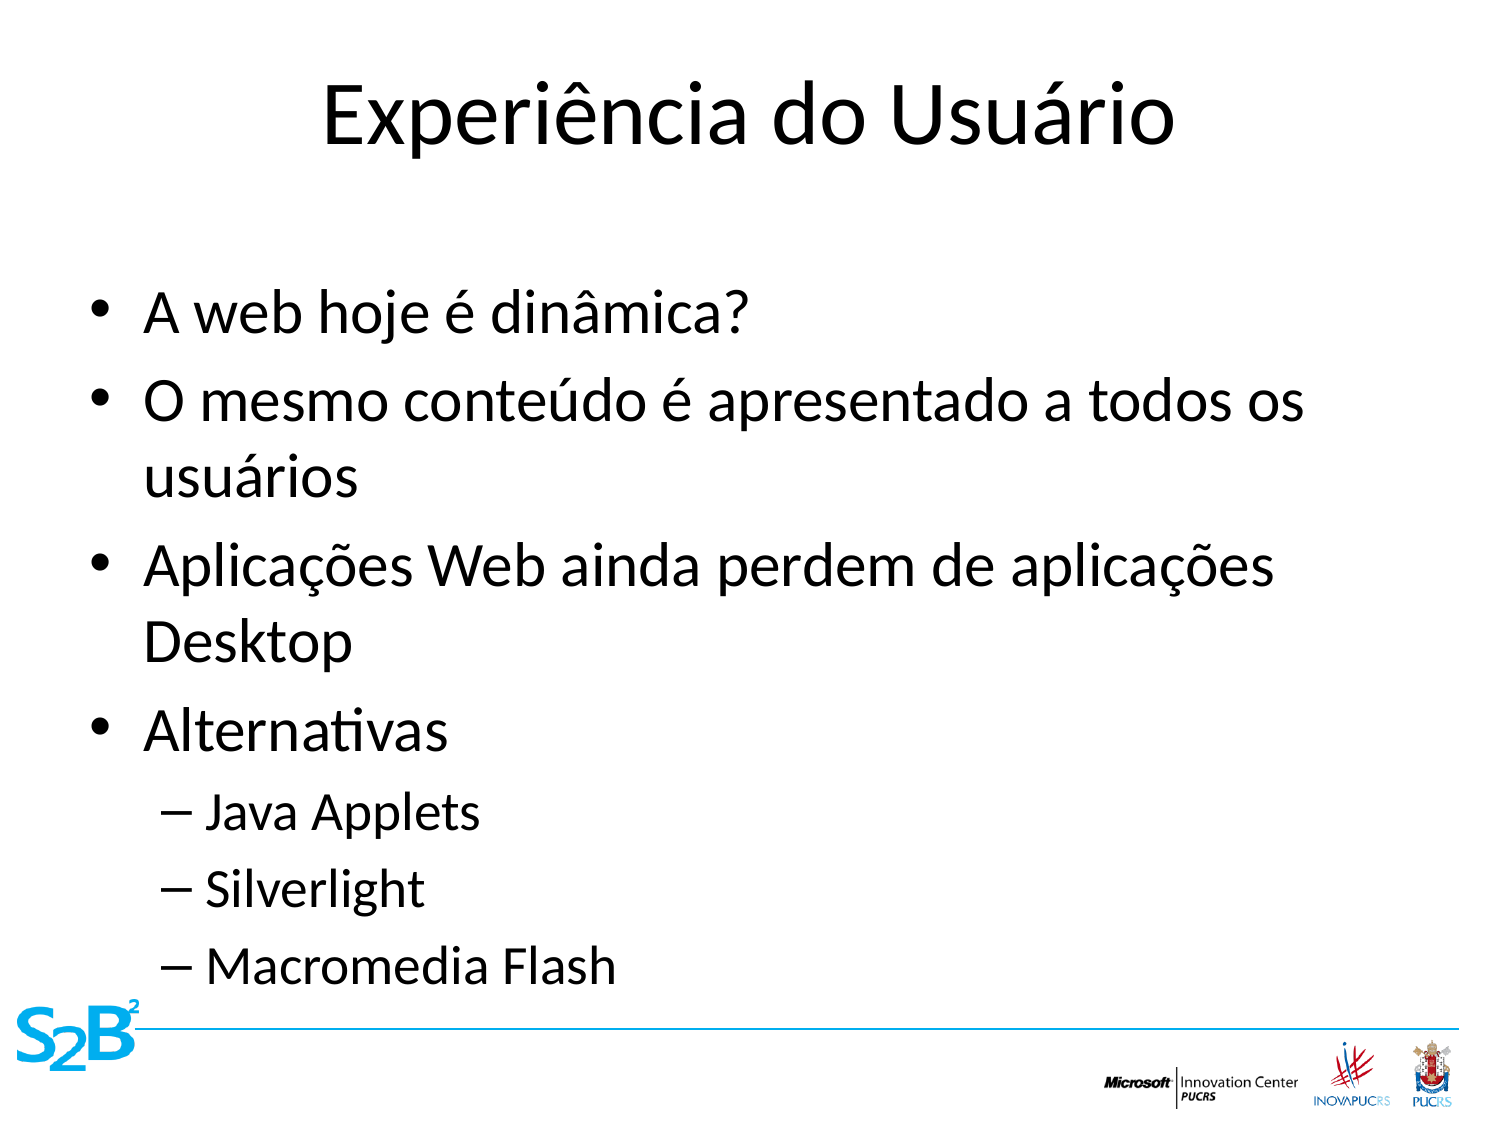

# Experiência do Usuário
A web hoje é dinâmica?
O mesmo conteúdo é apresentado a todos os usuários
Aplicações Web ainda perdem de aplicações Desktop
Alternativas
Java Applets
Silverlight
Macromedia Flash